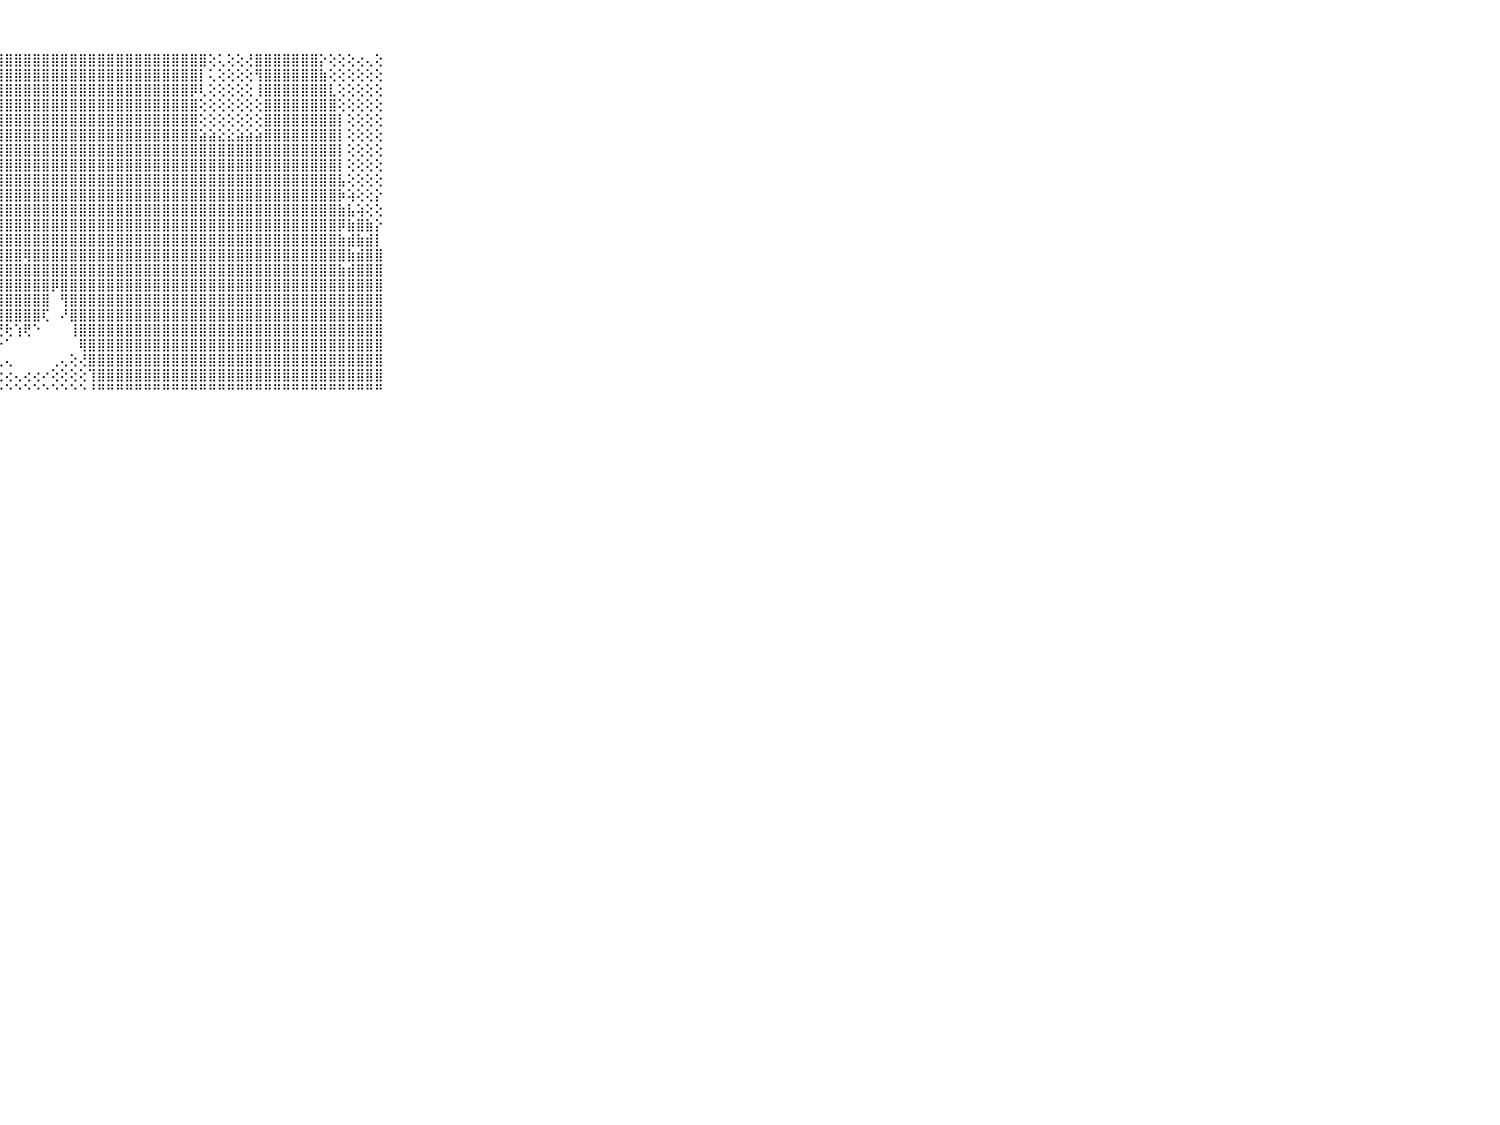

⠀⠀⠀⠀⠀⠀⠀⠀⠀⠀⠀⣿⣿⣿⣿⣿⣿⣿⣿⣿⣿⣿⣿⣿⣿⣿⣿⣿⣿⣿⣿⣿⣿⣿⣿⣿⣿⣿⣿⣿⣿⣿⣿⣿⣿⣿⣿⣿⣿⣿⢕⢅⢕⢕⢜⣿⣿⣿⣿⣿⣿⣿⡕⢕⢕⢕⢔⢄⢕⠀⠀⠀⠀⠀⠀⠀⠀⠀⠀⠀⠀
⠀⠀⠀⠀⠀⠀⠀⠀⠀⠀⠀⣿⣿⣿⣿⣿⣿⣿⣿⣿⣿⣿⣿⣿⣿⣿⣿⣿⣿⣿⣿⣿⣿⣿⣿⣿⣿⣿⣿⣿⣿⣿⣿⣿⣿⣿⣿⣿⣿⡇⢅⢕⢕⢕⢕⢻⣿⣿⣿⣿⣿⣿⣷⢕⢕⢕⢕⢕⢕⠀⠀⠀⠀⠀⠀⠀⠀⠀⠀⠀⠀
⠀⠀⠀⠀⠀⠀⠀⠀⠀⠀⠀⣹⣿⣿⣿⣿⡿⠟⢙⠑⢁⢕⣜⣹⡝⣝⣿⣿⣿⣿⣿⣿⣿⣿⣿⣿⣿⣿⣿⣿⣿⣿⣿⣿⣿⣿⣿⣿⡿⢇⢕⢕⢕⢕⢕⢸⣿⣿⣿⣿⣿⣿⣿⣇⢕⢕⢕⢕⢕⠀⠀⠀⠀⠀⠀⠀⠀⠀⠀⠀⠀
⠀⠀⠀⠀⠀⠀⠀⠀⠀⠀⠀⣿⣿⣿⢿⢏⠑⢀⢕⣕⣵⢿⢟⢝⢝⢝⢿⣿⣿⣿⣿⣿⣿⣿⣿⣿⣿⣿⣿⣿⣿⣿⣿⣿⣿⣿⣿⣿⣿⢕⢕⢕⢕⢕⢕⢕⣿⣿⣿⣿⣿⣿⣿⣿⢕⢕⢕⢕⢕⠀⠀⠀⠀⠀⠀⠀⠀⠀⠀⠀⠀
⠀⠀⠀⠀⠀⠀⠀⠀⠀⠀⠀⣿⡿⢇⠀⠀⢀⢔⡞⢇⠁⢀⢔⢄⣱⣵⣾⣿⣿⣿⣿⣿⣿⣿⣿⣿⣿⣿⣿⣿⣿⣿⣿⣿⣿⣿⣿⣿⣿⢕⢕⢕⢕⢕⢕⢕⣿⣿⣿⣿⣿⣿⣿⣿⡇⢕⢕⢕⢕⠀⠀⠀⠀⠀⠀⠀⠀⠀⠀⠀⠀
⠀⠀⠀⠀⠀⠀⠀⠀⠀⠀⠀⣻⢕⢕⠄⢔⡔⢕⢕⢕⢕⢕⢕⢕⣿⣿⣿⣿⣿⣿⣿⣿⣿⣿⣿⣿⣿⣿⣿⣿⣿⣿⣿⣿⣿⣿⣿⣿⣿⣵⣵⣕⣕⣵⣵⣵⣿⣿⣿⣿⣿⣿⣿⣿⡇⢕⢕⢕⢕⠀⠀⠀⠀⠀⠀⠀⠀⠀⠀⠀⠀
⠀⠀⠀⠀⠀⠀⠀⠀⠀⠀⠀⣟⢕⣕⢕⢕⢕⢕⣱⣷⣷⣿⣿⣿⣿⣿⣿⣿⣿⣿⣿⣿⣿⣿⣿⣿⣿⣿⣿⣿⣿⣿⣿⣿⣿⣿⣿⣿⣿⣿⣿⣿⣿⣿⣿⣿⣿⣿⣿⣿⣿⣿⣿⣿⡇⢕⢕⢕⢕⠀⠀⠀⠀⠀⠀⠀⠀⠀⠀⠀⠀
⠀⠀⠀⠀⠀⠀⠀⠀⠀⠀⠀⣿⡕⢜⢕⢱⣷⣿⣿⣿⣿⣿⣿⣿⣿⣿⣿⣿⣿⣿⣿⣿⣿⣿⣿⣿⣿⣿⣿⣿⣿⣿⣿⣿⣿⣿⣿⣿⣿⣿⣿⣿⣿⣿⣿⣿⣿⣿⣿⣿⣿⣿⣿⣿⡇⢕⢕⢕⢕⠀⠀⠀⠀⠀⠀⠀⠀⠀⠀⠀⠀
⠀⠀⠀⠀⠀⠀⠀⠀⠀⠀⠀⣿⣷⢕⢕⢕⣿⣿⣿⣿⣿⣿⣿⣿⣿⣿⣿⣿⣿⣿⣿⣿⣿⣿⣿⣿⣿⣿⣿⣿⣿⣿⣿⣿⣿⣿⣿⣿⣿⣿⣿⣿⣿⣿⣿⣿⣿⣿⣿⣿⣿⣿⣿⣿⣧⢕⢕⢕⢕⠀⠀⠀⠀⠀⠀⠀⠀⠀⠀⠀⠀
⠀⠀⠀⠀⠀⠀⠀⠀⠀⠀⠀⣿⣿⡇⠑⢕⣿⣿⣿⣿⣿⣿⣿⣿⣿⣿⣿⣿⣿⣿⣿⣿⣿⣿⣿⣿⣿⣿⣿⣿⣿⣿⣿⣿⣿⣿⣿⣿⣿⣿⣿⣿⣿⣿⣿⣿⣿⣿⣿⣿⣿⣿⣿⣿⡷⢵⢕⢕⡕⠀⠀⠀⠀⠀⠀⠀⠀⠀⠀⠀⠀
⠀⠀⠀⠀⠀⠀⠀⠀⠀⠀⠀⣿⣿⣷⡔⢕⢹⣿⣿⣿⣿⣿⣿⣿⣿⣿⣿⣿⣿⣿⣿⣿⣿⣿⣿⣿⣿⣿⣿⣿⣿⣿⣿⣿⣿⣿⣿⣿⣿⣿⣿⣿⣿⣿⣿⣿⣿⣿⣿⣿⣿⣿⣿⣿⣷⣧⢵⢕⢕⠀⠀⠀⠀⠀⠀⠀⠀⠀⠀⠀⠀
⠀⠀⠀⠀⠀⠀⠀⠀⠀⠀⠀⣿⣿⣿⣷⣕⢜⣿⣿⣿⣿⣿⣿⣿⣿⣿⣿⣿⣿⣿⣿⣿⣿⣿⣿⣿⣿⣿⣿⣿⣿⣿⣿⣿⣿⣿⣿⣿⣿⣿⣿⣿⣿⣿⣿⣿⣿⣿⣿⣿⣿⣿⣿⣿⡿⣷⣿⣷⡕⠀⠀⠀⠀⠀⠀⠀⠀⠀⠀⠀⠀
⠀⠀⠀⠀⠀⠀⠀⠀⠀⠀⠀⣿⣿⣿⣿⣿⣷⣿⣿⣿⣿⣿⣿⣿⣿⣿⣿⣿⣿⣿⣿⣿⣿⣿⣿⣿⣿⣿⣿⣿⣿⣿⣿⣿⣿⣿⣿⣿⣿⣿⣿⣿⣿⣿⣿⣿⣿⣿⣿⣿⣿⣿⣿⣿⣷⣾⣷⣾⡇⠀⠀⠀⠀⠀⠀⠀⠀⠀⠀⠀⠀
⠀⠀⠀⠀⠀⠀⠀⠀⠀⠀⠀⣿⣿⣿⣿⣿⣿⣿⣿⣿⣿⣿⣿⣿⣿⣿⣿⣿⣿⣿⢿⣿⣿⣿⣿⣿⣿⣿⣿⣿⣿⣿⣿⣿⣿⣿⣿⣿⣿⣿⣿⣿⣿⣿⣿⣿⣿⣿⣿⣿⣿⣿⣿⣿⣿⣷⣾⣿⣿⠀⠀⠀⠀⠀⠀⠀⠀⠀⠀⠀⠀
⠀⠀⠀⠀⠀⠀⠀⠀⠀⠀⠀⣿⣿⣿⣿⣿⣿⣿⣿⣿⣿⣿⣿⣿⣿⣿⣿⣿⣿⣿⣿⣿⣿⣿⣿⣿⣿⣿⣿⣿⣿⣿⣿⣿⣿⣿⣿⣿⣿⣿⣿⣿⣿⣿⣿⣿⣿⣿⣿⣿⣿⣿⣿⣿⣷⣾⣿⣿⣿⠀⠀⠀⠀⠀⠀⠀⠀⠀⠀⠀⠀
⠀⠀⠀⠀⠀⠀⠀⠀⠀⠀⠀⣿⣿⣿⣿⣿⣿⣿⣏⢸⣿⣿⣿⣿⣿⣿⣿⣿⣿⣿⣿⣿⣿⡿⣿⣿⣿⣿⣿⣿⣿⣿⣿⣿⣿⣿⣿⣿⣿⣿⣿⣿⣿⣿⣿⣿⣿⣿⣿⣿⣿⣿⣿⣿⣿⣿⣿⣿⣿⠀⠀⠀⠀⠀⠀⠀⠀⠀⠀⠀⠀
⠀⠀⠀⠀⠀⠀⠀⠀⠀⠀⠀⣿⣿⣿⣿⣿⣿⣿⣿⡇⢿⣿⣿⣿⣿⣿⣿⣿⣿⣿⣿⣿⣿⠀⢻⣿⣿⣿⣿⣿⣿⣿⣿⣿⣿⣿⣿⣿⣿⣿⣿⣿⣿⣿⣿⣿⣿⣿⣿⣿⣿⣿⣿⣿⣿⣿⣿⣿⣿⠀⠀⠀⠀⠀⠀⠀⠀⠀⠀⠀⠀
⠀⠀⠀⠀⠀⠀⠀⠀⠀⠀⠀⣿⣿⣿⣿⣿⣿⣿⣿⣇⢜⢿⣿⣿⣿⣿⣿⣿⣿⣿⣿⣿⢏⠀⠜⣿⣿⣿⣿⣿⣿⣿⣿⣿⣿⣿⣿⣿⣿⣿⣿⣿⣿⣿⣿⣿⣿⣿⣿⣿⣿⣿⣿⣿⣿⣿⣿⣿⣿⠀⠀⠀⠀⠀⠀⠀⠀⠀⠀⠀⠀
⠀⠀⠀⠀⠀⠀⠀⠀⠀⠀⠀⣿⣿⣿⣿⣿⣿⣿⣿⣿⣕⢜⠟⢿⣿⣿⣿⣟⢗⢱⢟⠑⠀⠀⠀⢸⣿⣿⣿⣿⣿⣿⣿⣿⣿⣿⣿⣿⣿⣿⣿⣿⣿⣿⣿⣿⣿⣿⣿⣿⣿⣿⣿⣿⣿⣿⣿⣿⣿⠀⠀⠀⠀⠀⠀⠀⠀⠀⠀⠀⠀
⠀⠀⠀⠀⠀⠀⠀⠀⠀⠀⠀⣿⣿⣿⣿⣿⣿⣿⣿⣿⣿⡔⢅⠁⠑⠜⠙⠕⠁⠀⠀⠀⠀⠀⠀⠀⢿⣿⣿⣿⣿⣿⣿⣿⣿⣿⣿⣿⣿⣿⣿⣿⣿⣿⣿⣿⣿⣿⣿⣿⣿⣿⣿⣿⣿⣿⣿⣿⣿⠀⠀⠀⠀⠀⠀⠀⠀⠀⠀⠀⠀
⠀⠀⠀⠀⠀⠀⠀⠀⠀⠀⠀⣿⣿⣿⣿⣿⣿⣿⣿⣿⣿⣿⢕⠑⢕⢄⢄⢀⢄⠀⠀⠀⠀⢀⢄⢕⢜⣿⣿⣿⣿⣿⣿⣿⣿⣿⣿⣿⣿⣿⣿⣿⣿⣿⣿⣿⣿⣿⣿⣿⣿⣿⣿⣿⣿⣿⣿⣿⣿⠀⠀⠀⠀⠀⠀⠀⠀⠀⠀⠀⠀
⠀⠀⠀⠀⠀⠀⠀⠀⠀⠀⠀⣿⣿⣿⣿⣿⣿⣿⣿⣿⣿⣿⡇⢕⢕⢕⢕⢕⢔⢄⢔⢔⠔⢕⢕⢕⢕⢹⣿⣿⣿⣿⣿⣿⣿⣿⣿⣿⣿⣿⣿⣿⣿⣿⣿⣿⣿⣿⣿⣿⣿⣿⣿⣿⣿⣿⣿⣿⣿⠀⠀⠀⠀⠀⠀⠀⠀⠀⠀⠀⠀
⠀⠀⠀⠀⠀⠀⠀⠀⠀⠀⠀⠛⠛⠛⠛⠛⠛⠛⠛⠛⠛⠛⠛⠃⠑⠑⠑⠑⠑⠑⠑⠑⠑⠑⠑⠑⠑⠘⠛⠛⠛⠛⠛⠛⠛⠛⠛⠛⠛⠛⠛⠛⠛⠛⠛⠛⠛⠛⠛⠛⠛⠛⠛⠛⠛⠛⠛⠛⠛⠀⠀⠀⠀⠀⠀⠀⠀⠀⠀⠀⠀